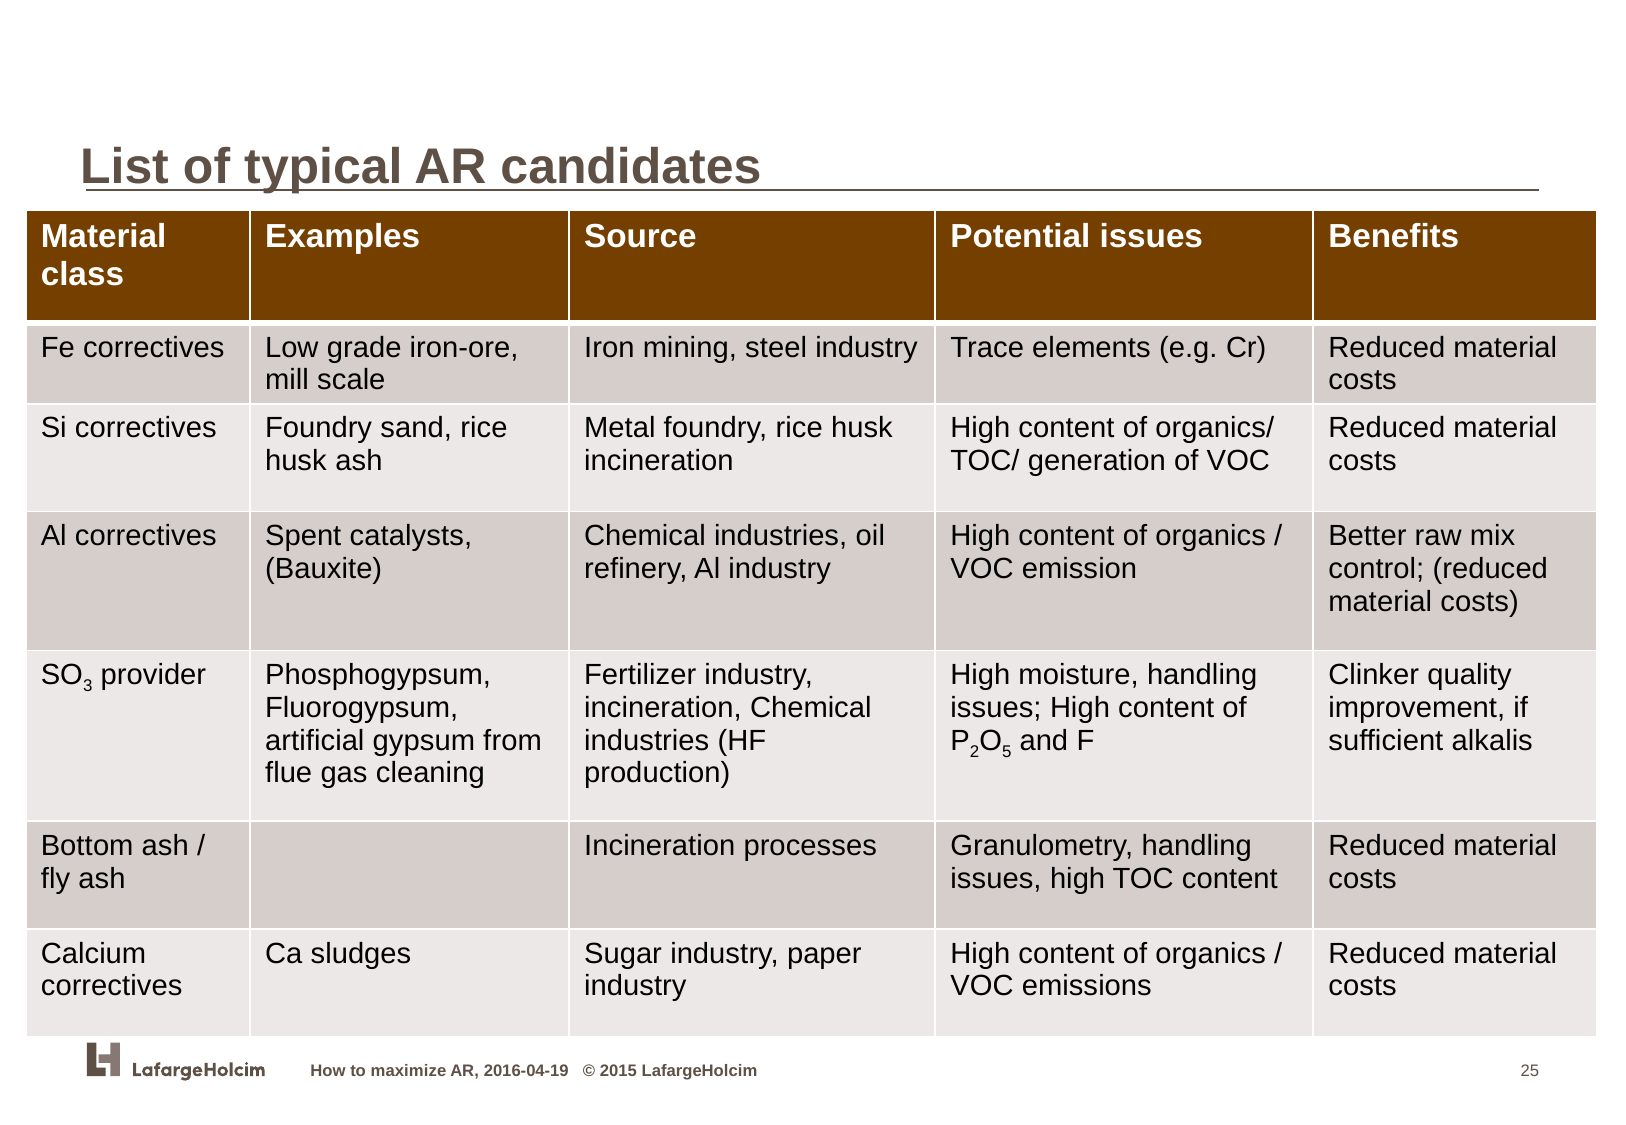

List of typical AR candidates
| Material class | Examples | Source | Potential issues | Benefits |
| --- | --- | --- | --- | --- |
| Fe correctives | Low grade iron-ore, mill scale | Iron mining, steel industry | Trace elements (e.g. Cr) | Reduced material costs |
| Si correctives | Foundry sand, rice husk ash | Metal foundry, rice husk incineration | High content of organics/ TOC/ generation of VOC | Reduced material costs |
| Al correctives | Spent catalysts, (Bauxite) | Chemical industries, oil refinery, Al industry | High content of organics / VOC emission | Better raw mix control; (reduced material costs) |
| SO3 provider | Phosphogypsum, Fluorogypsum, artificial gypsum from flue gas cleaning | Fertilizer industry, incineration, Chemical industries (HF production) | High moisture, handling issues; High content of P2O5 and F | Clinker quality improvement, if sufficient alkalis |
| Bottom ash / fly ash |  | Incineration processes | Granulometry, handling issues, high TOC content | Reduced material costs |
| Calcium correctives | Ca sludges | Sugar industry, paper industry | High content of organics / VOC emissions | Reduced material costs |
How to maximize AR, 2016-04-19   © 2015 LafargeHolcim
25